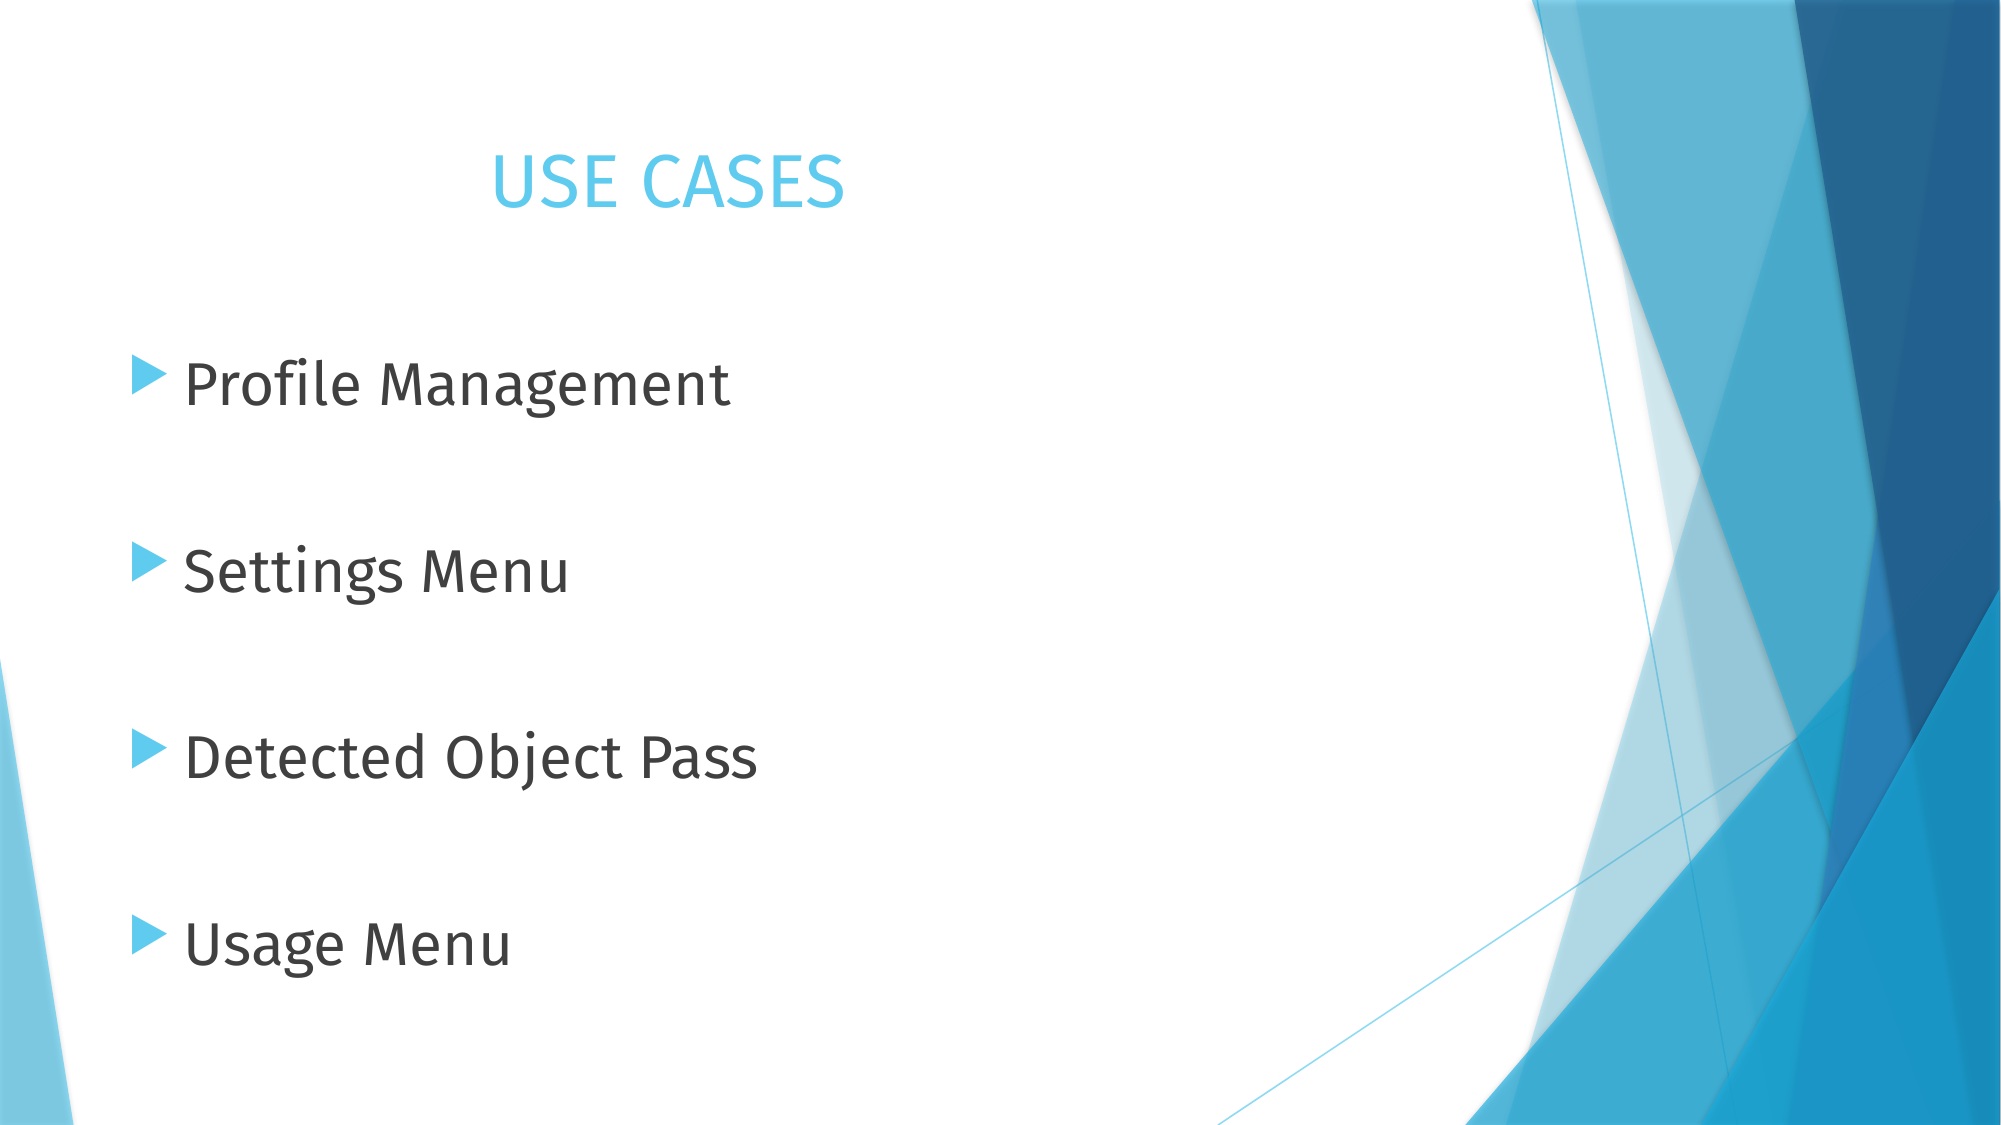

# USE CASES
Profile Management

Settings Menu

Detected Object Pass

Usage Menu